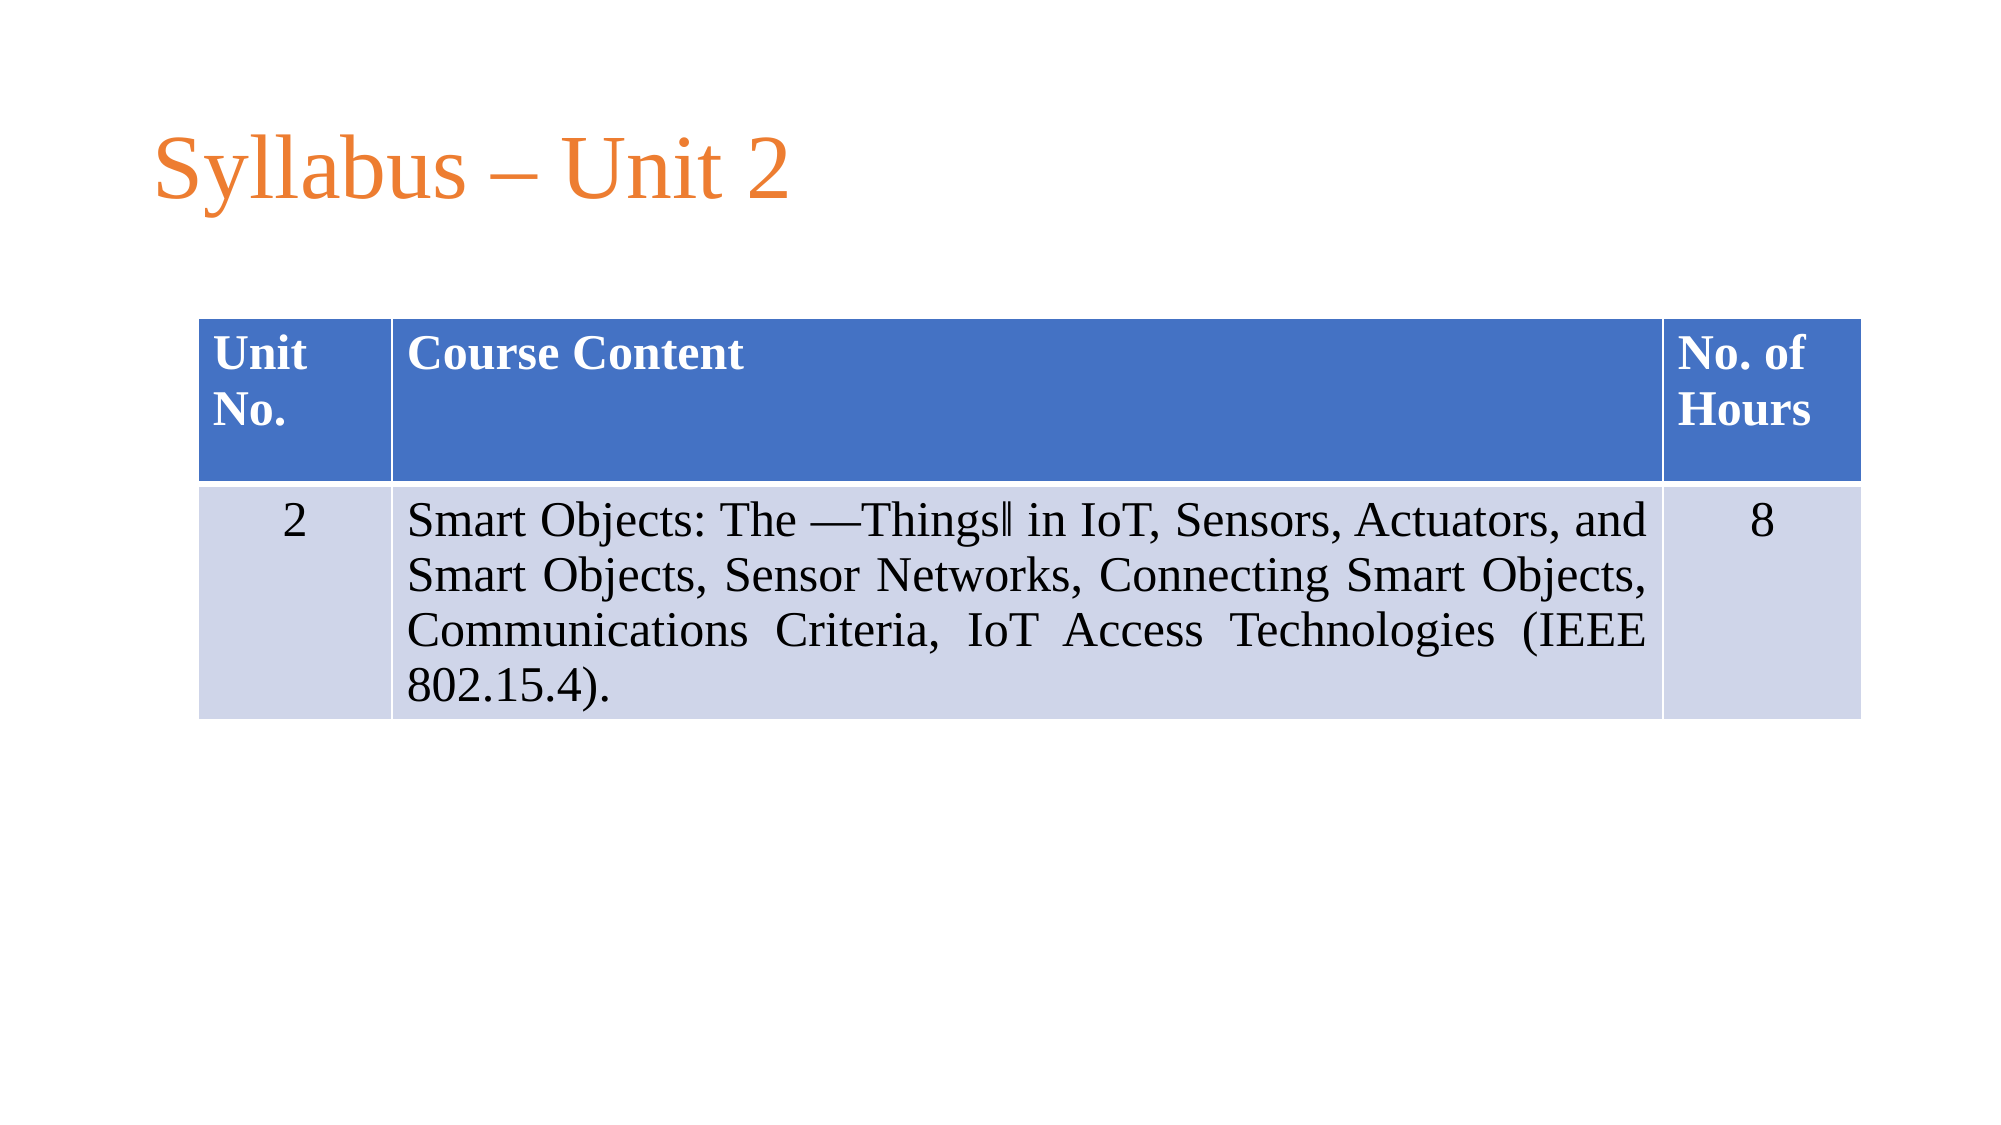

# Syllabus – Unit 2
| Unit No. | Course Content | No. of Hours |
| --- | --- | --- |
| 2 | Smart Objects: The ―Things‖ in IoT, Sensors, Actuators, and Smart Objects, Sensor Networks, Connecting Smart Objects, Communications Criteria, IoT Access Technologies (IEEE 802.15.4). | 8 |